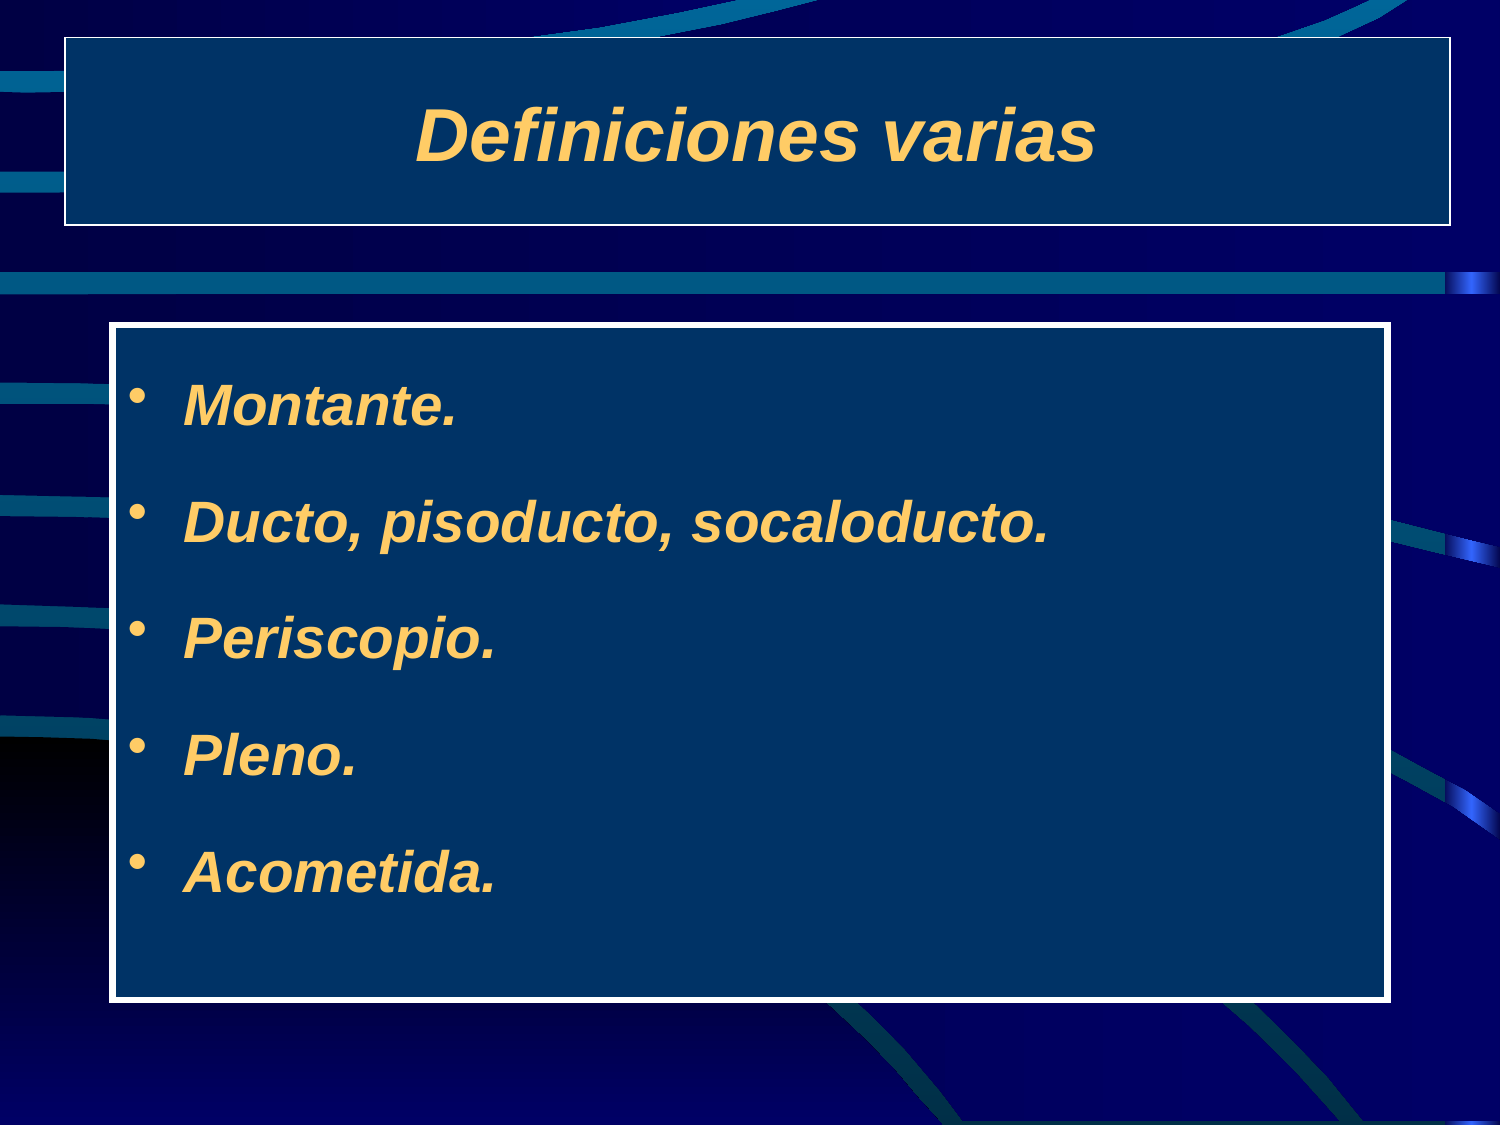

# Definiciones varias
Montante.
Ducto, pisoducto, socaloducto.
Periscopio.
Pleno.
Acometida.